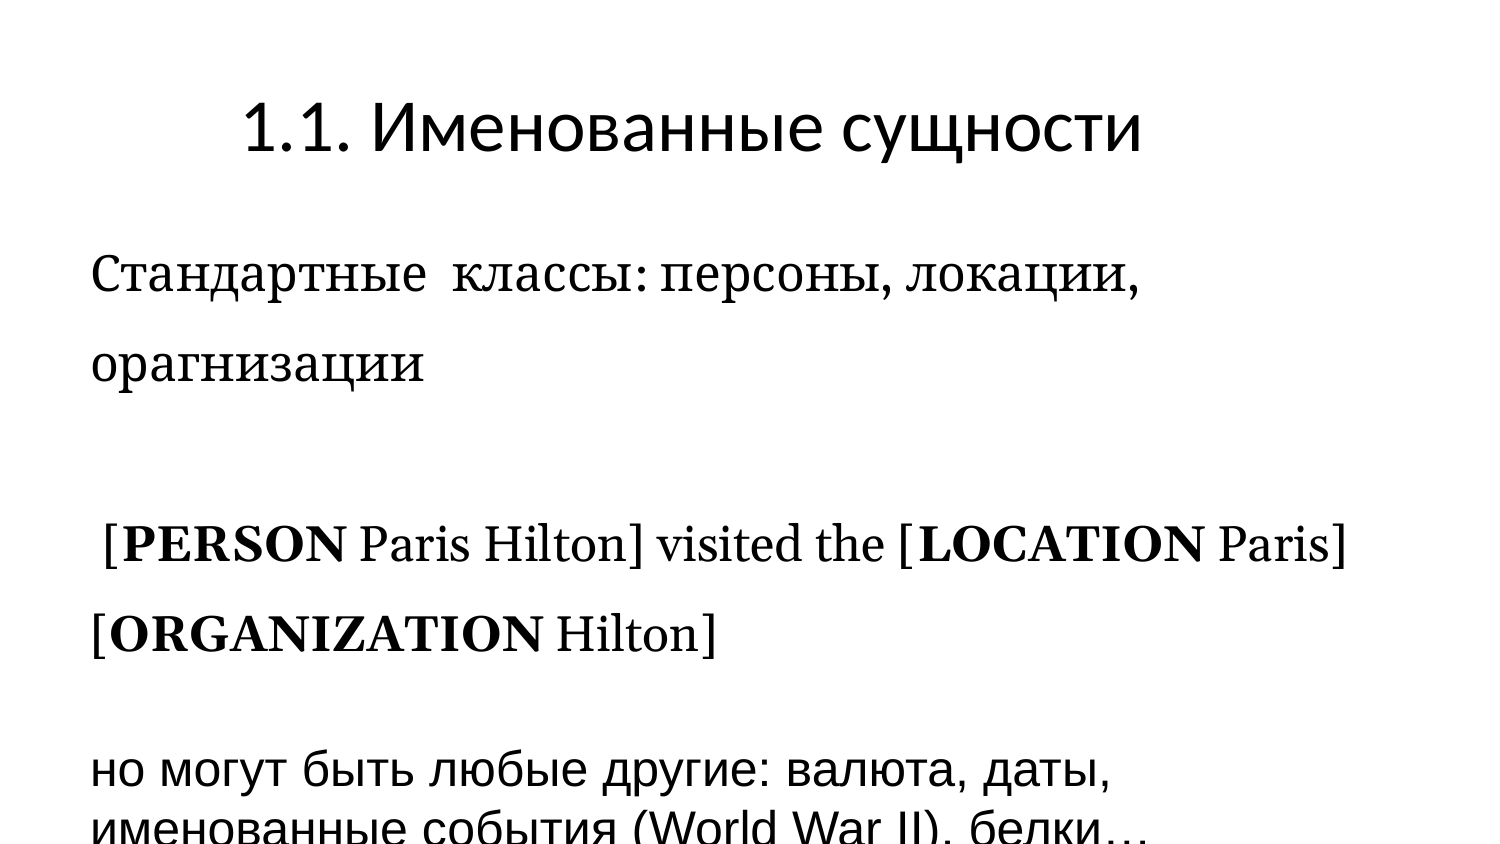

# 1.1. Именованные сущности
Стандартные  классы: персоны, локации, орагнизации

 [PERSON Paris Hilton] visited the [LOCATION Paris] [ORGANIZATION Hilton]

но могут быть любые другие: валюта, даты, именованные события (World War II), белки…